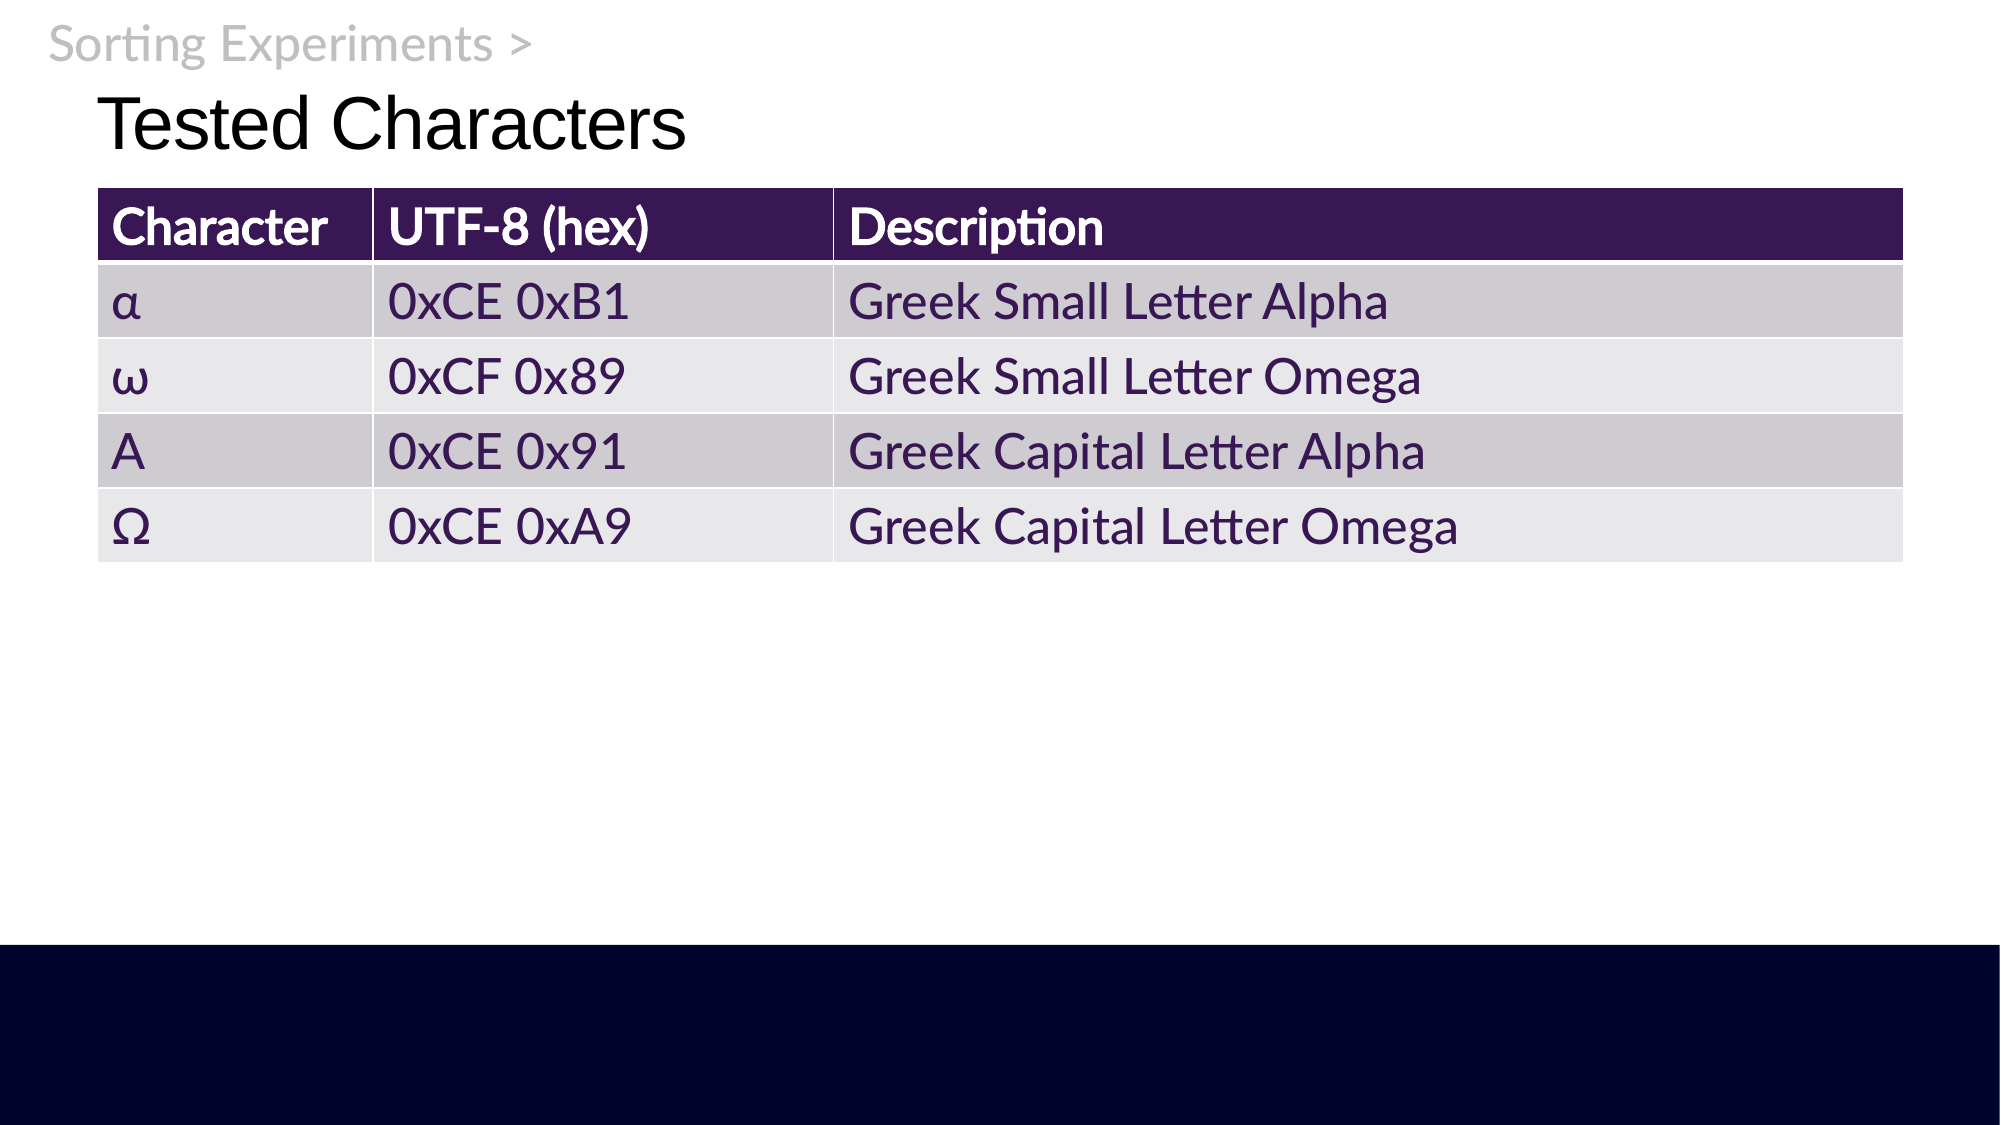

Sorting Experiments >
# Tested Characters
| Character | UTF-8 (hex) | Description |
| --- | --- | --- |
| α | 0xCE 0xB1 | Greek Small Letter Alpha |
| ω | 0xCF 0x89 | Greek Small Letter Omega |
| Α | 0xCE 0x91 | Greek Capital Letter Alpha |
| Ω | 0xCE 0xA9 | Greek Capital Letter Omega |